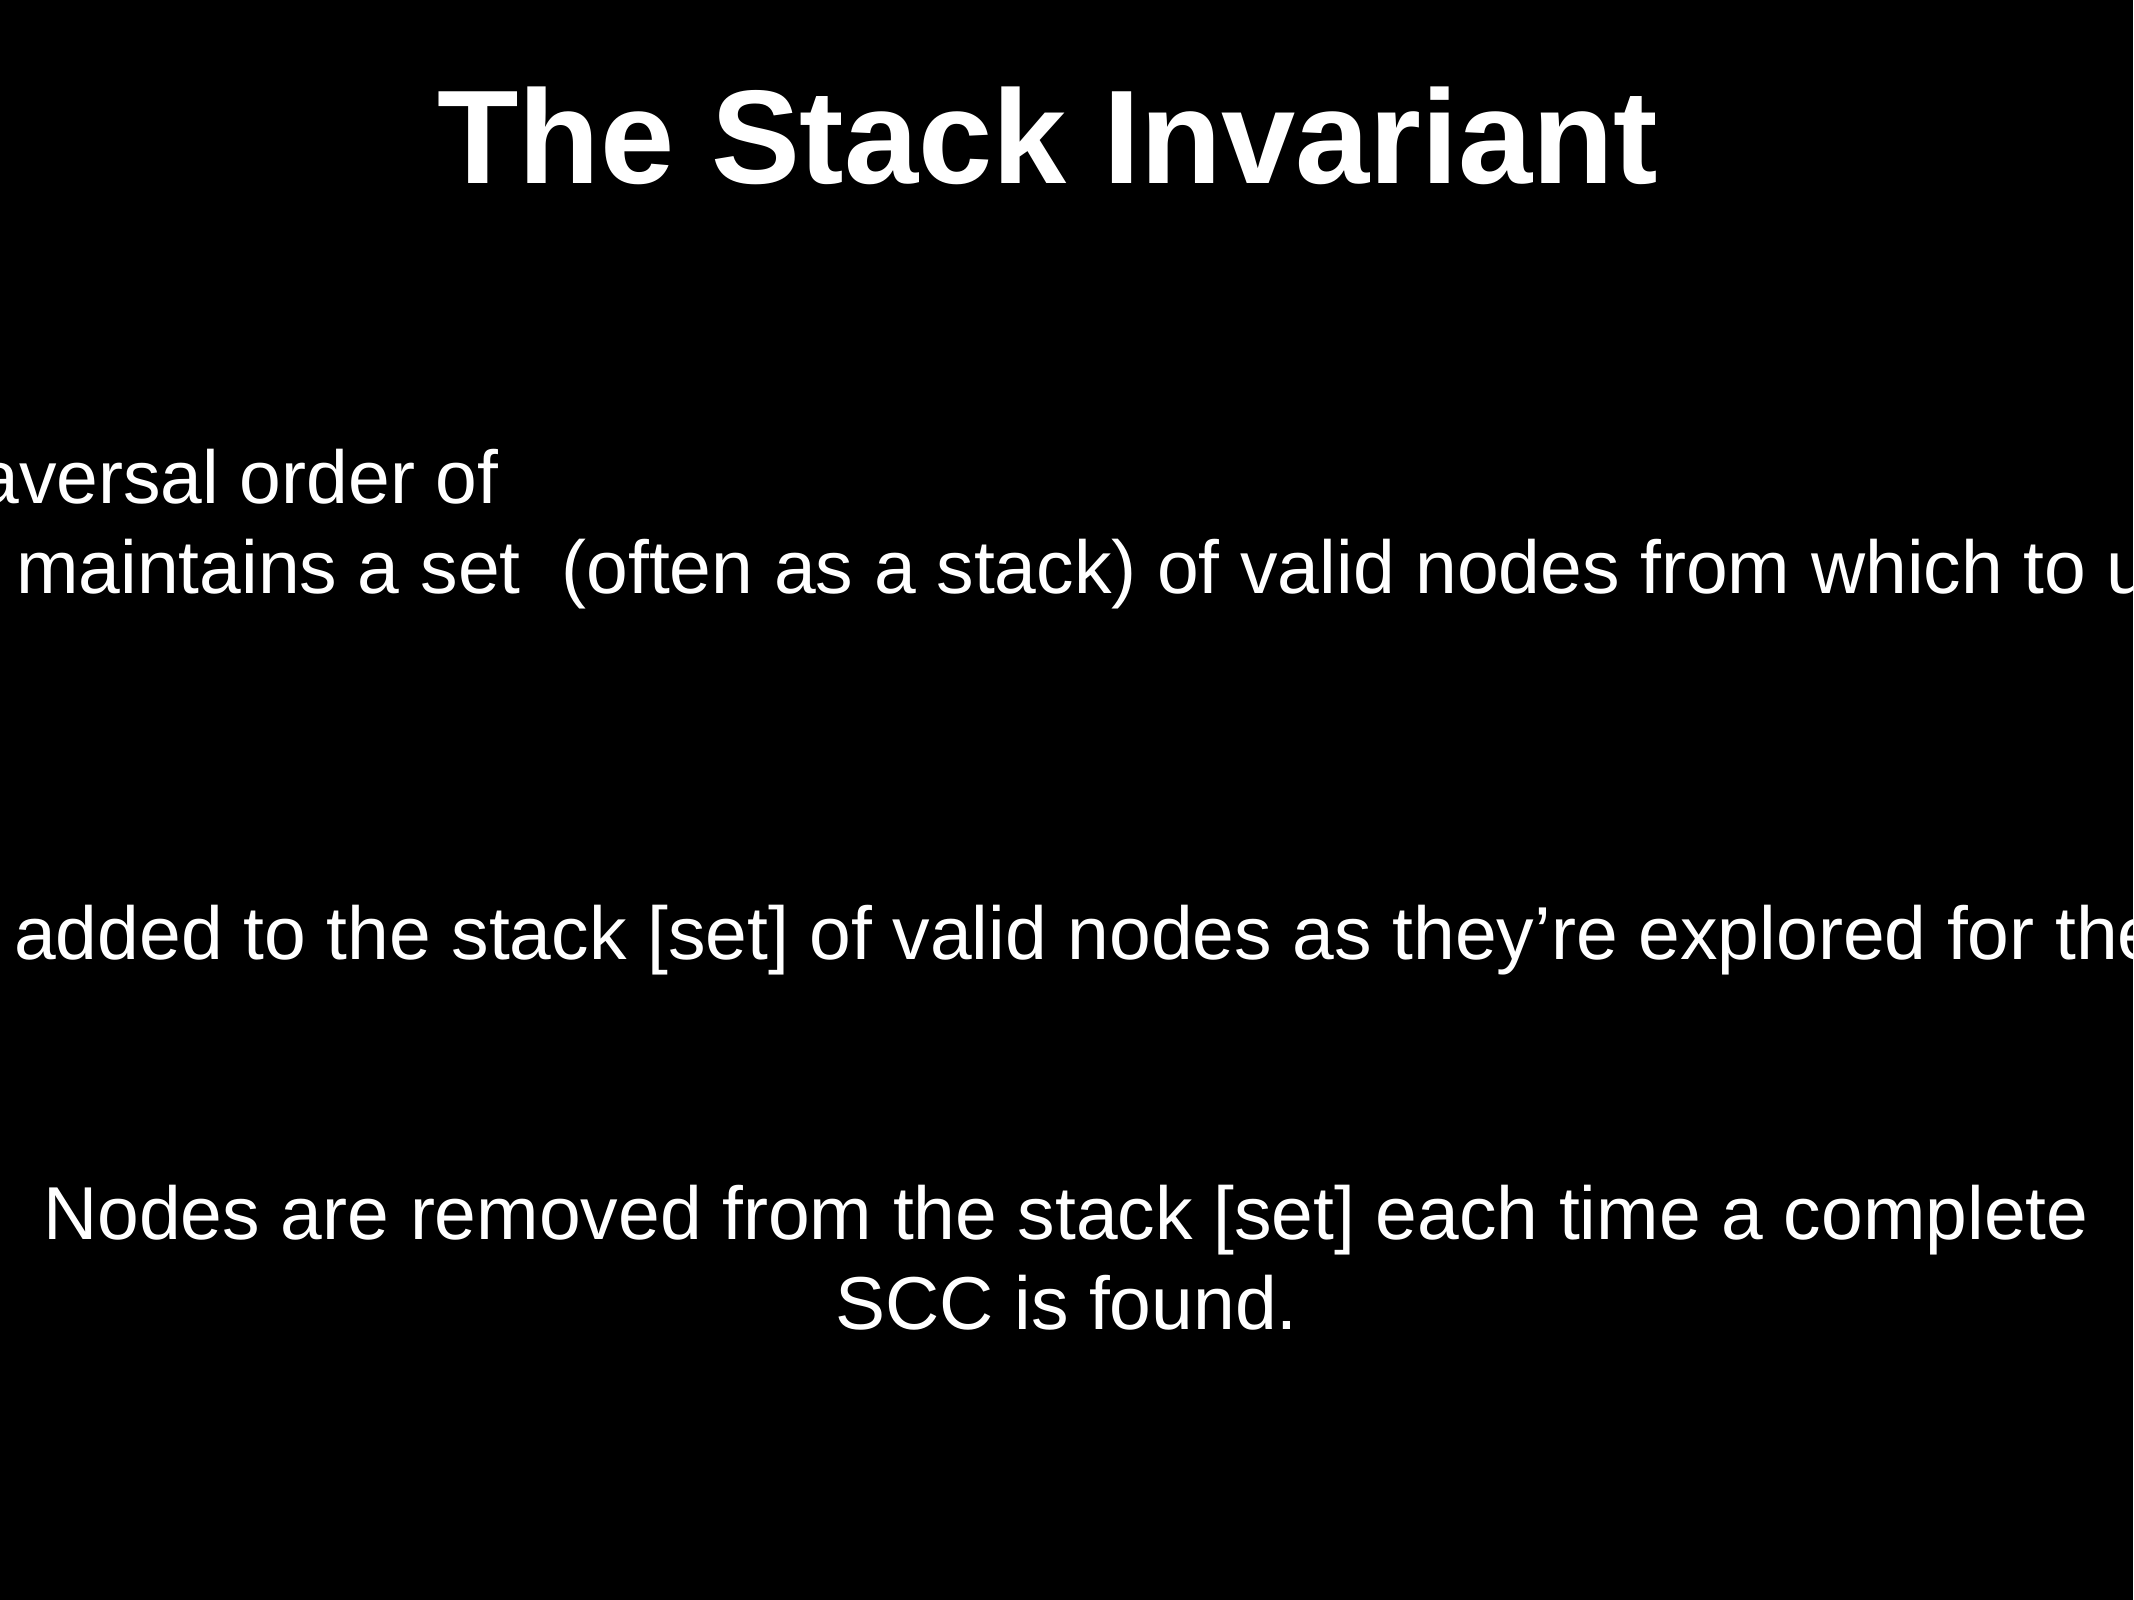

The Stack Invariant
To cope with the random traversal order of
the DFS, Tarjan’s algorithm maintains a set  (often as a stack) of valid nodes from which to update low-link values from.
Nodes are added to the stack [set] of valid nodes as they’re explored for the first time.
Nodes are removed from the stack [set] each time a complete SCC is found.